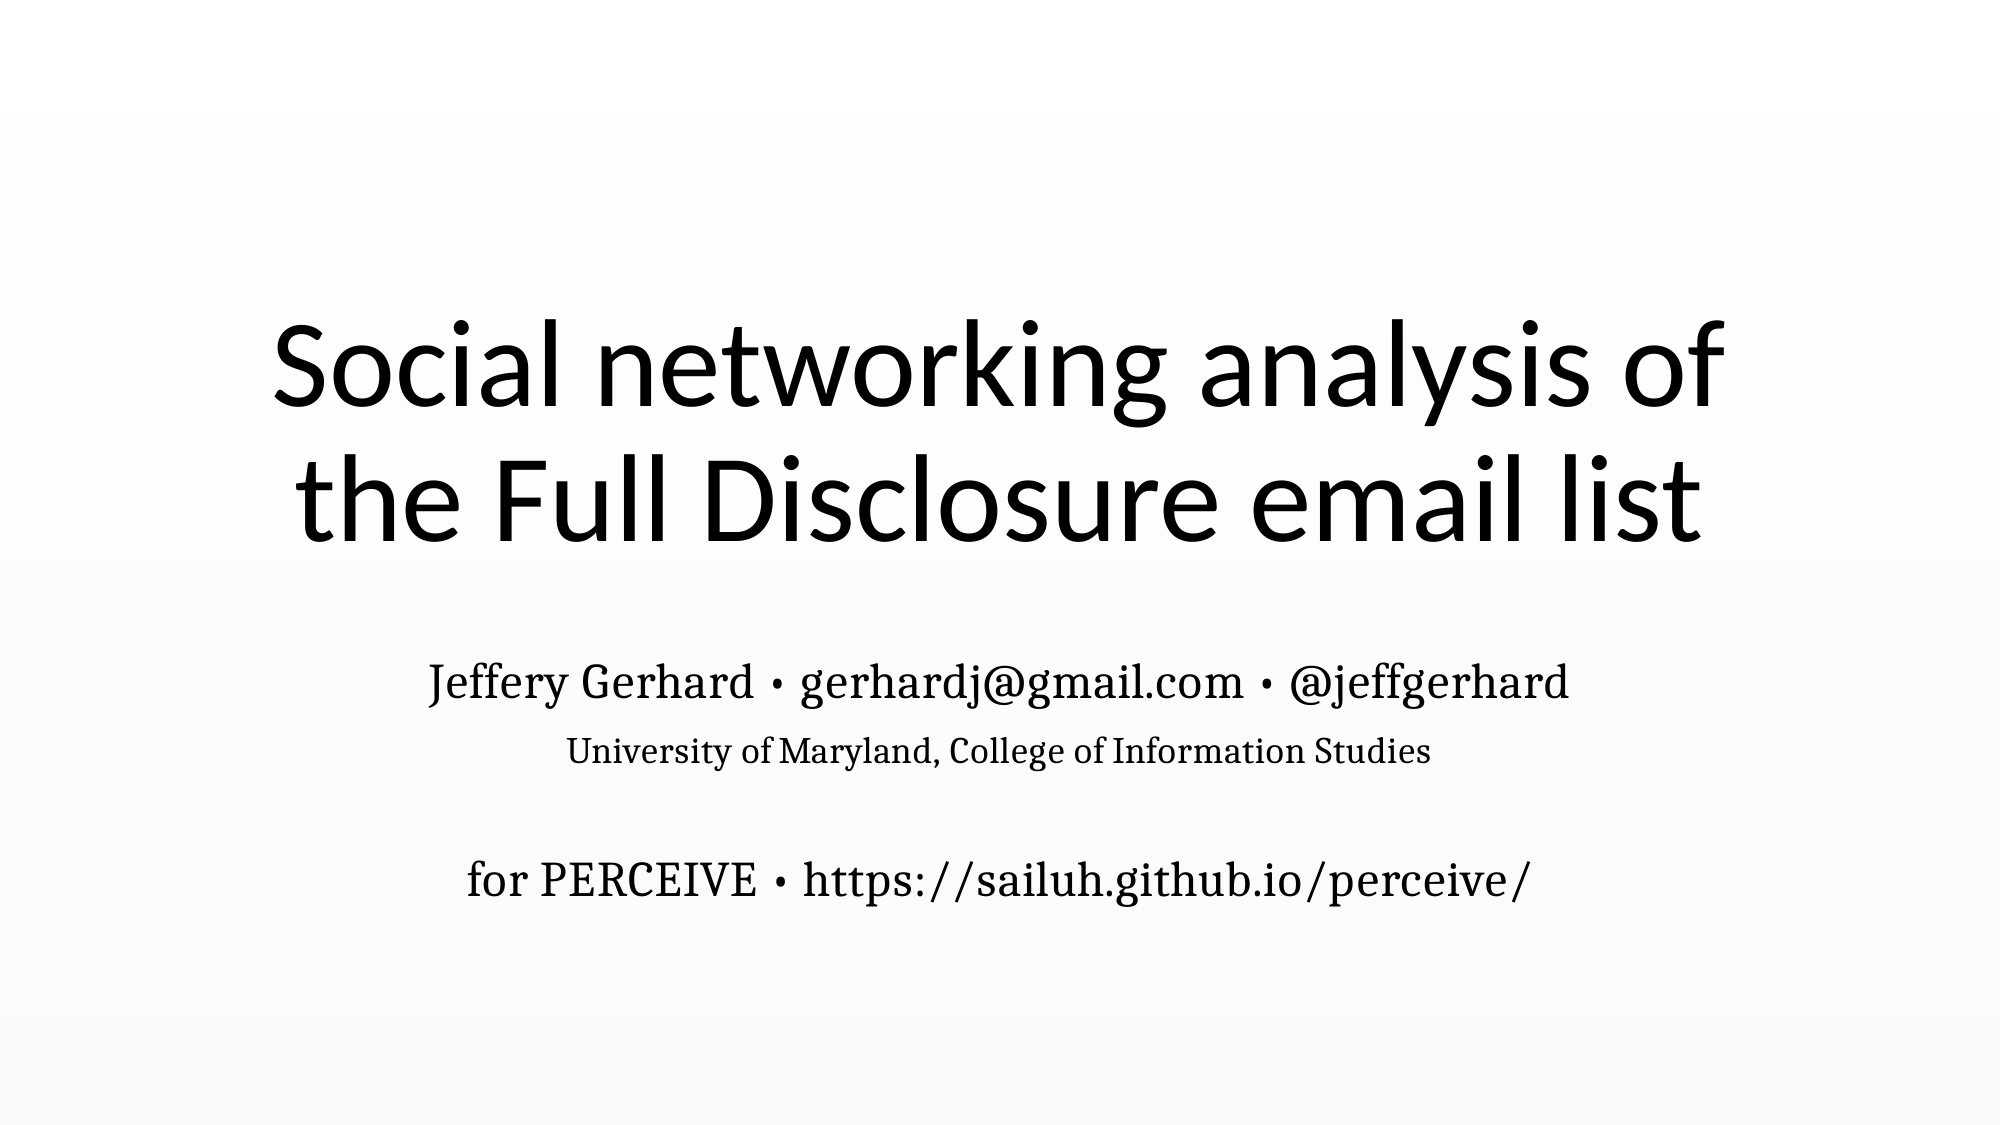

# Social networking analysis of the Full Disclosure email list
Jeffery Gerhard • gerhardj@gmail.com • @jeffgerhard
University of Maryland, College of Information Studies

for PERCEIVE • https://sailuh.github.io/perceive/